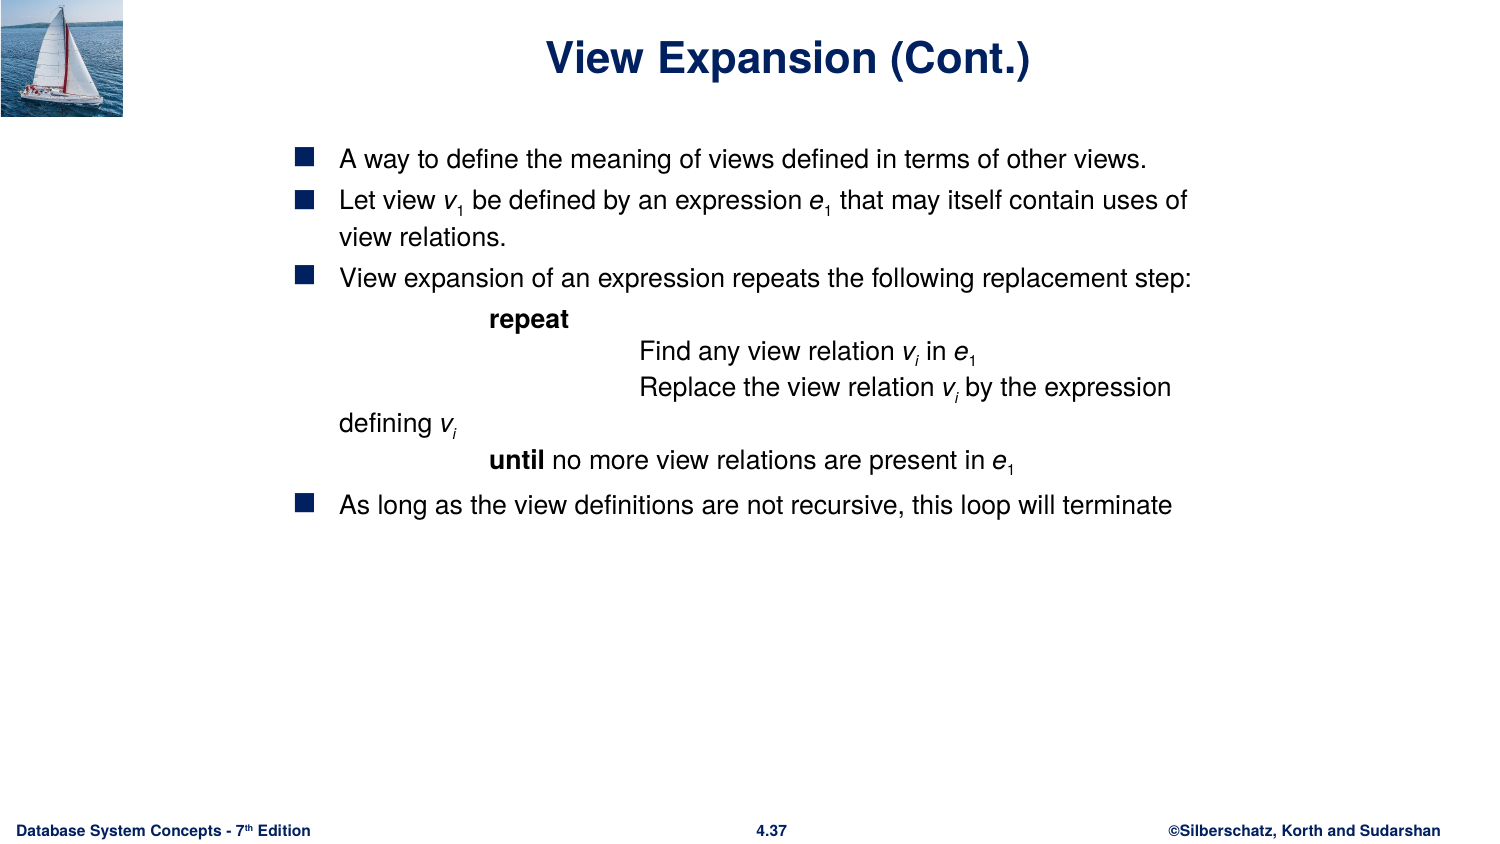

# View Expansion (Cont.)
A way to define the meaning of views defined in terms of other views.
Let view v1 be defined by an expression e1 that may itself contain uses of view relations.
View expansion of an expression repeats the following replacement step:
		repeat
		Find any view relation vi in e1
		Replace the view relation vi by the expression defining vi
	until no more view relations are present in e1
As long as the view definitions are not recursive, this loop will terminate